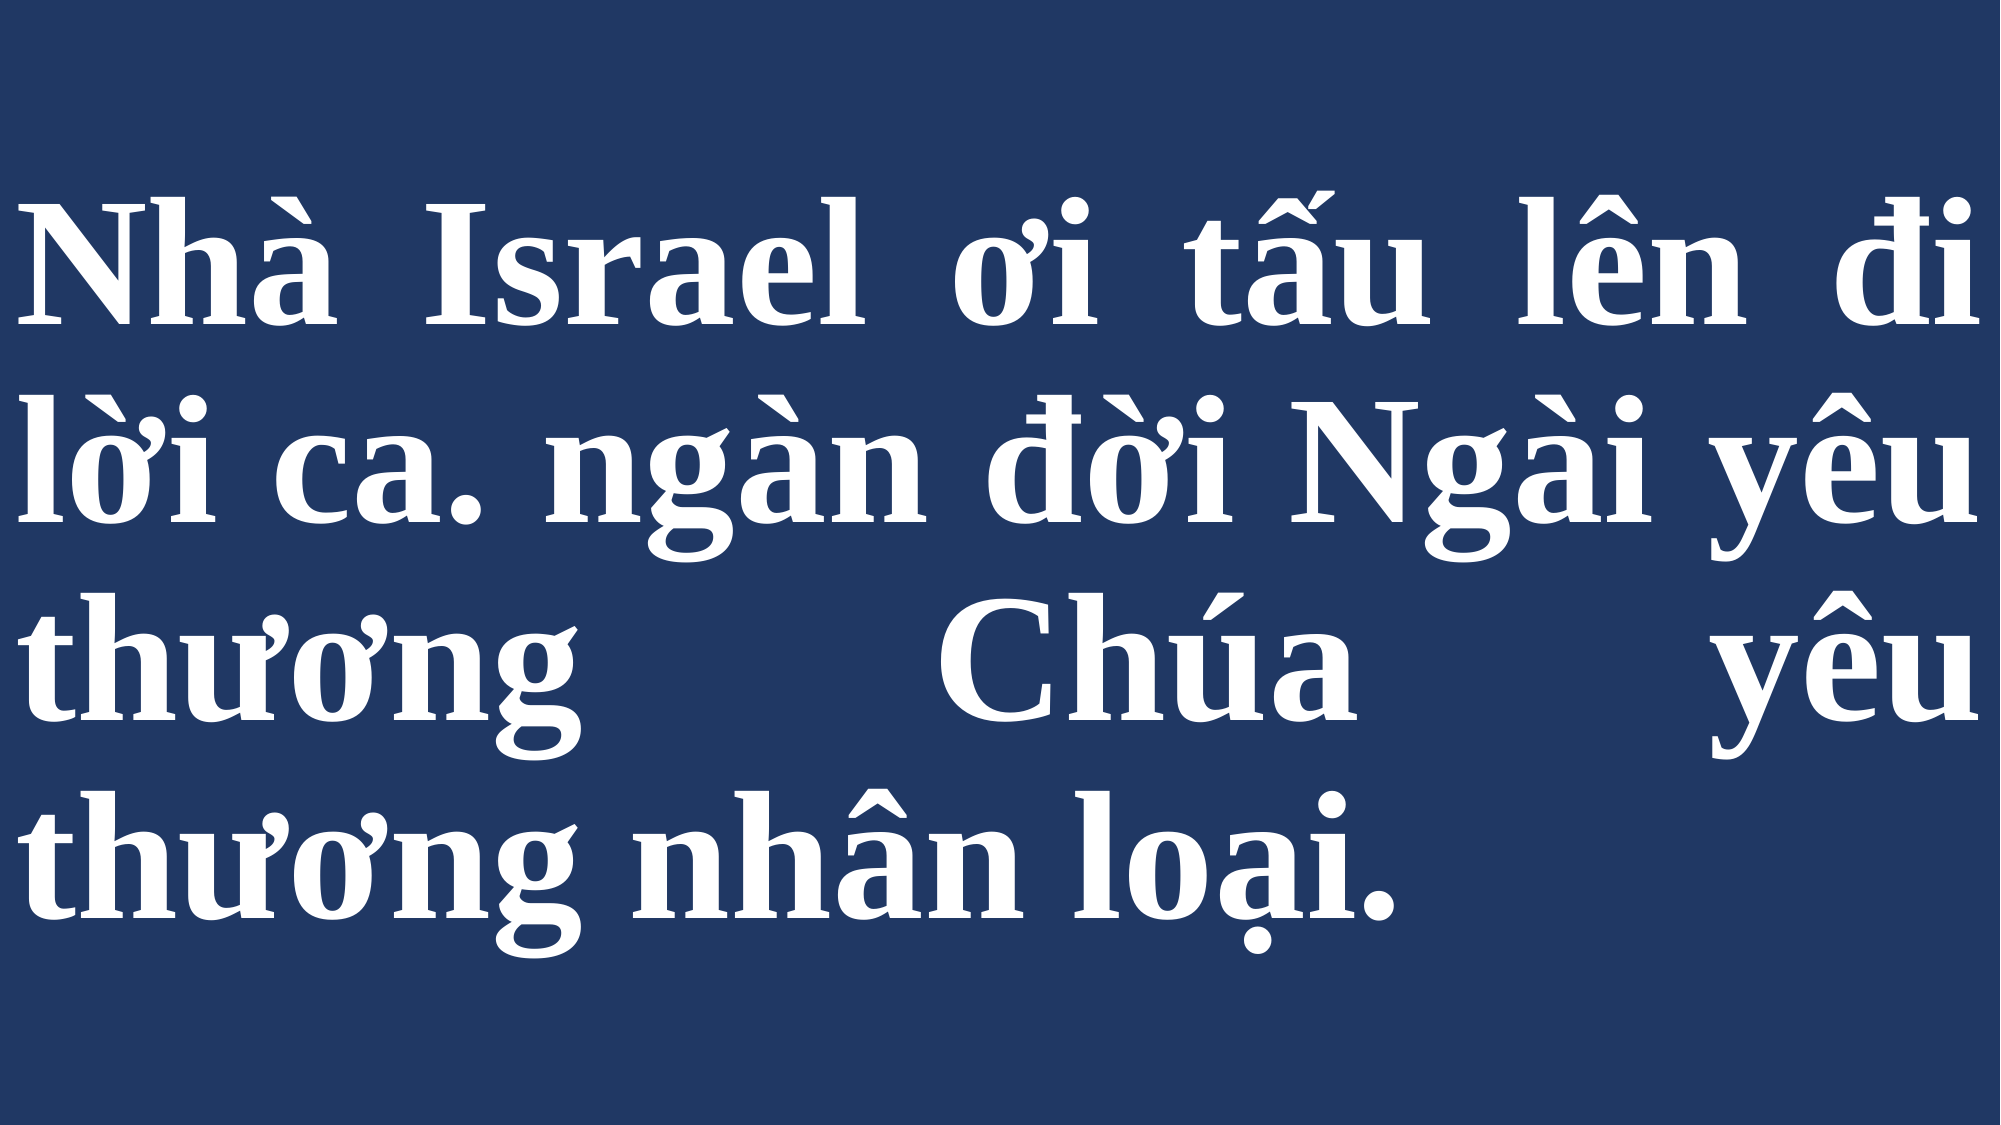

# Nhà Israel ơi tấu lên đi lời ca. ngàn đời Ngài yêu thương Chúa yêu thương nhân loại.